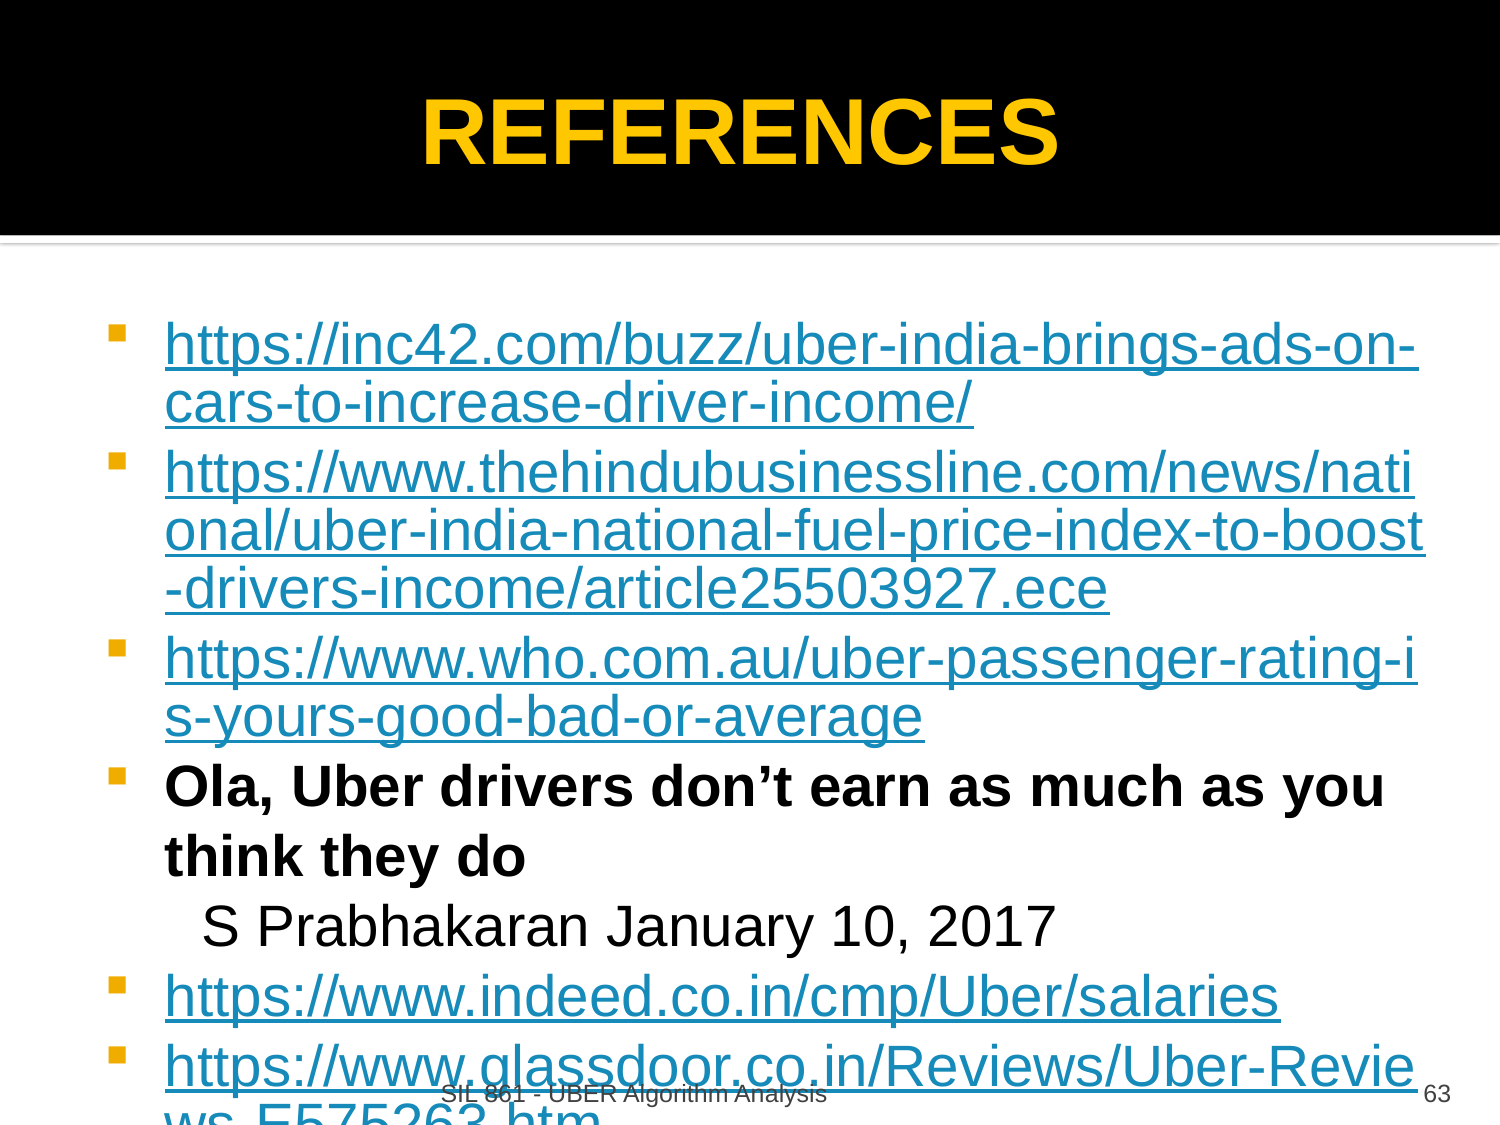

REFERENCES
https://inc42.com/buzz/uber-india-brings-ads-on-cars-to-increase-driver-income/
https://www.thehindubusinessline.com/news/national/uber-india-national-fuel-price-index-to-boost-drivers-income/article25503927.ece
https://www.who.com.au/uber-passenger-rating-is-yours-good-bad-or-average
Ola, Uber drivers don’t earn as much as you think they do
      S Prabhakaran January 10, 2017
https://www.indeed.co.in/cmp/Uber/salaries
https://www.glassdoor.co.in/Reviews/Uber-Reviews-E575263.htm
https://www.medianama.com/2016/12/223-uber-fleet-launch-india/

SIL 861 - UBER Algorithm Analysis
63